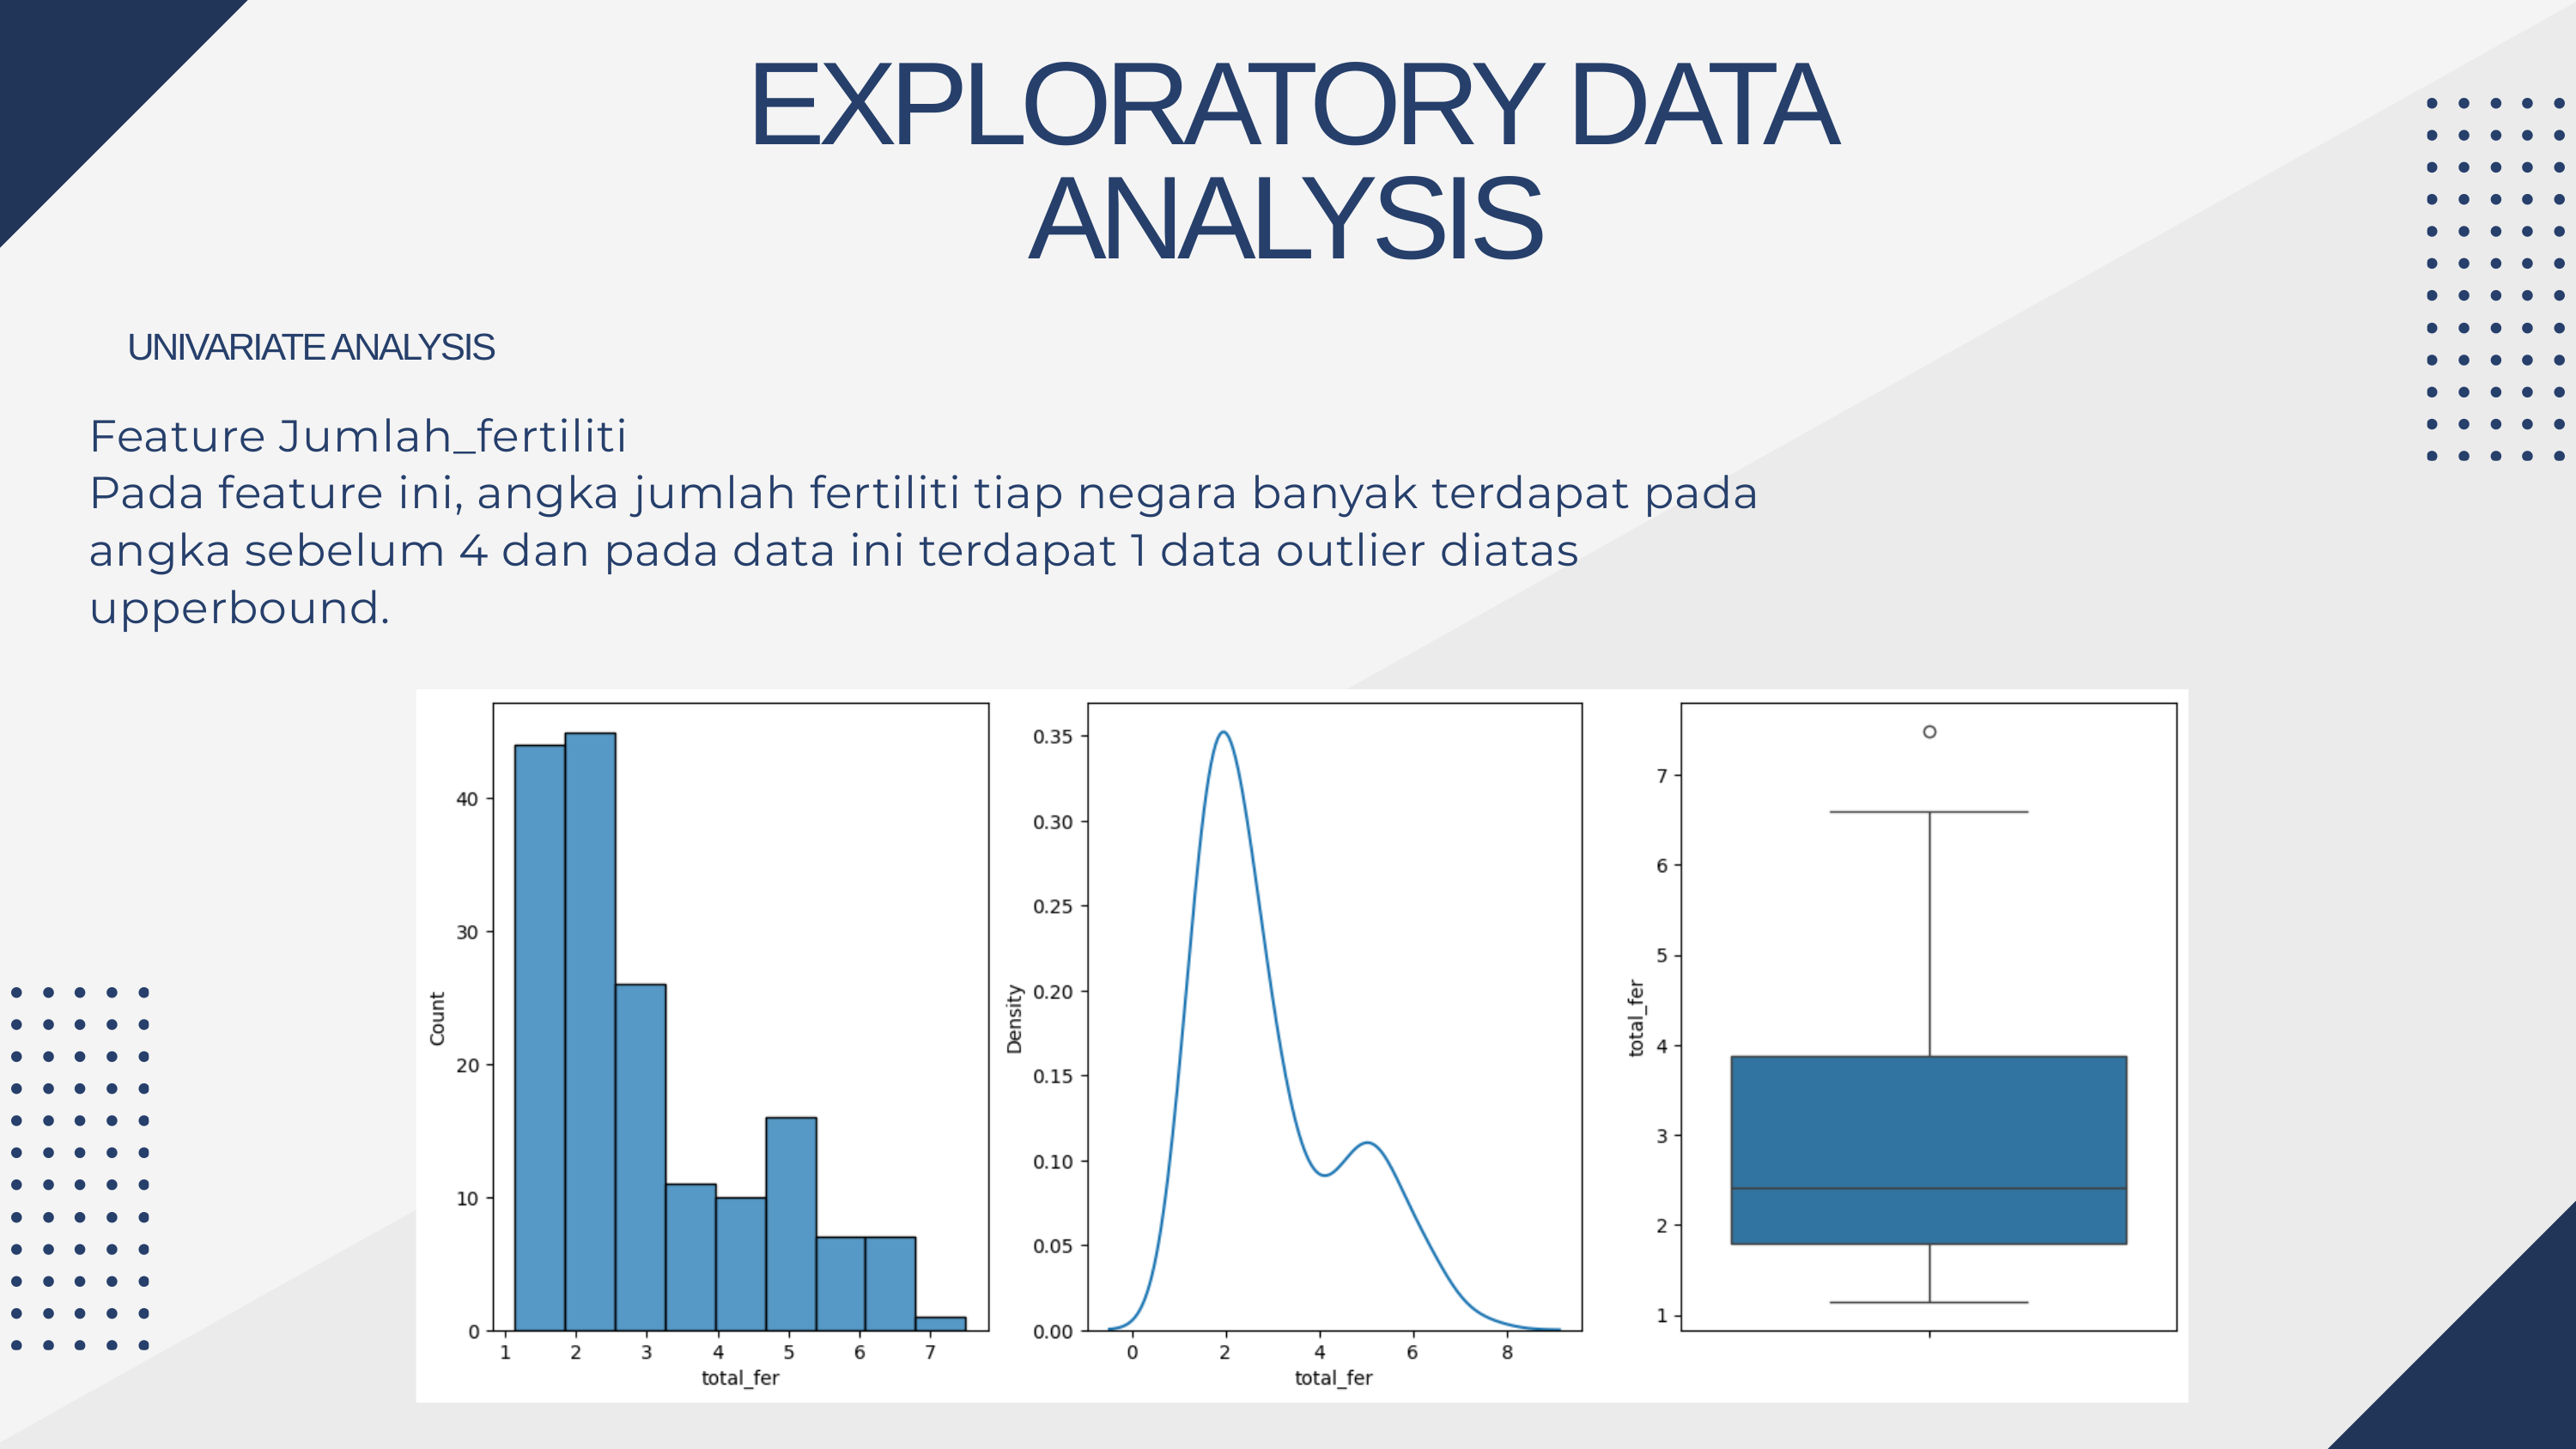

EXPLORATORY DATA ANALYSIS

UNIVARIATE ANALYSIS
Feature Jumlah_fertiliti
Pada feature ini, angka jumlah fertiliti tiap negara banyak terdapat pada
angka sebelum 4 dan pada data ini terdapat 1 data outlier diatas
upperbound.